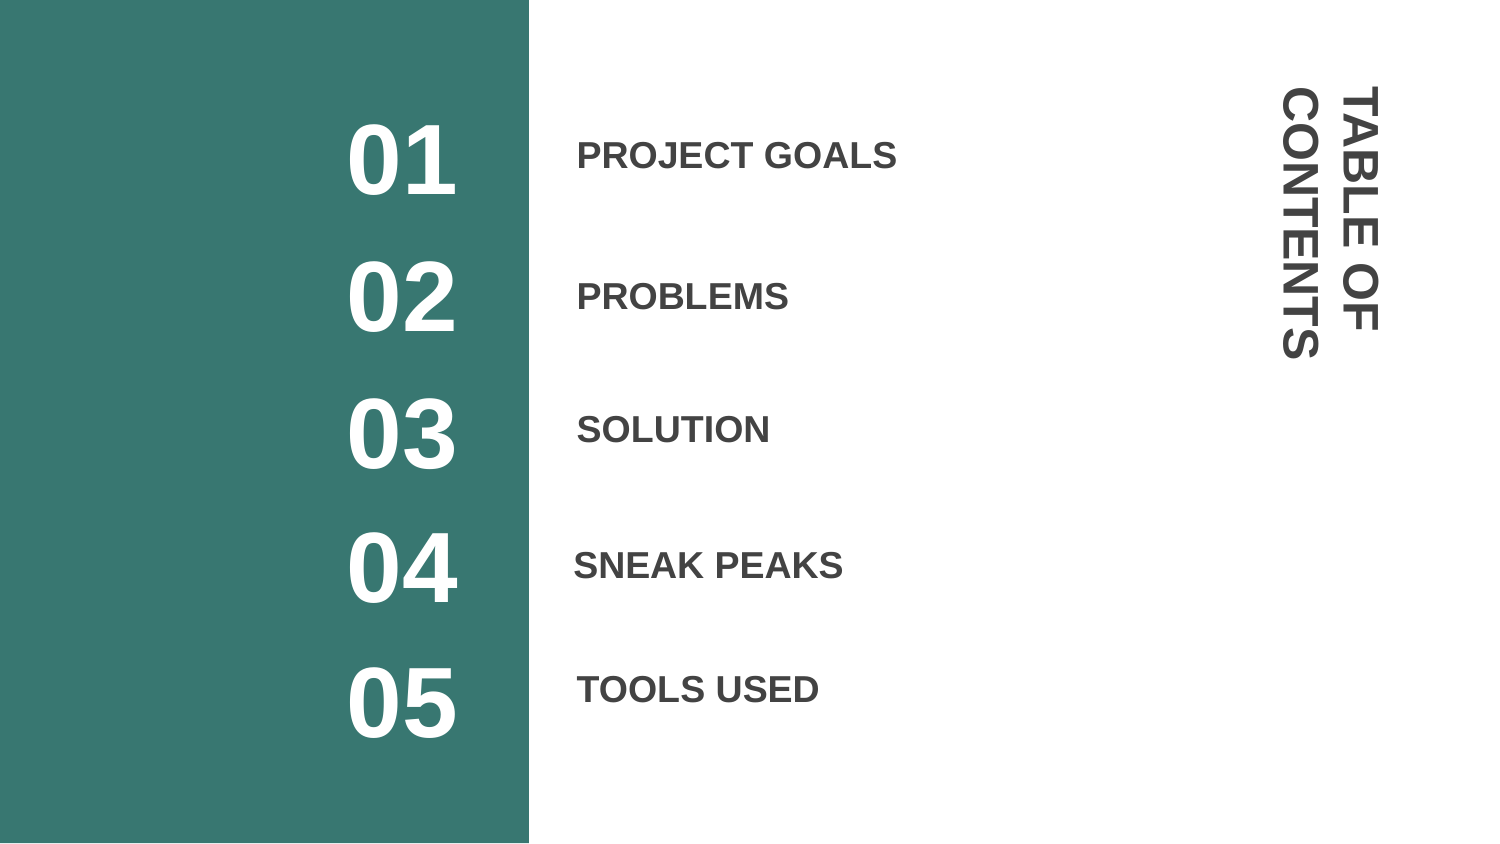

# PROJECT GOALS
01

PROBLEMS
02
TABLE OF CONTENTS
SOLUTION
03
SNEAK PEAKS
04
TOOLS USED
05